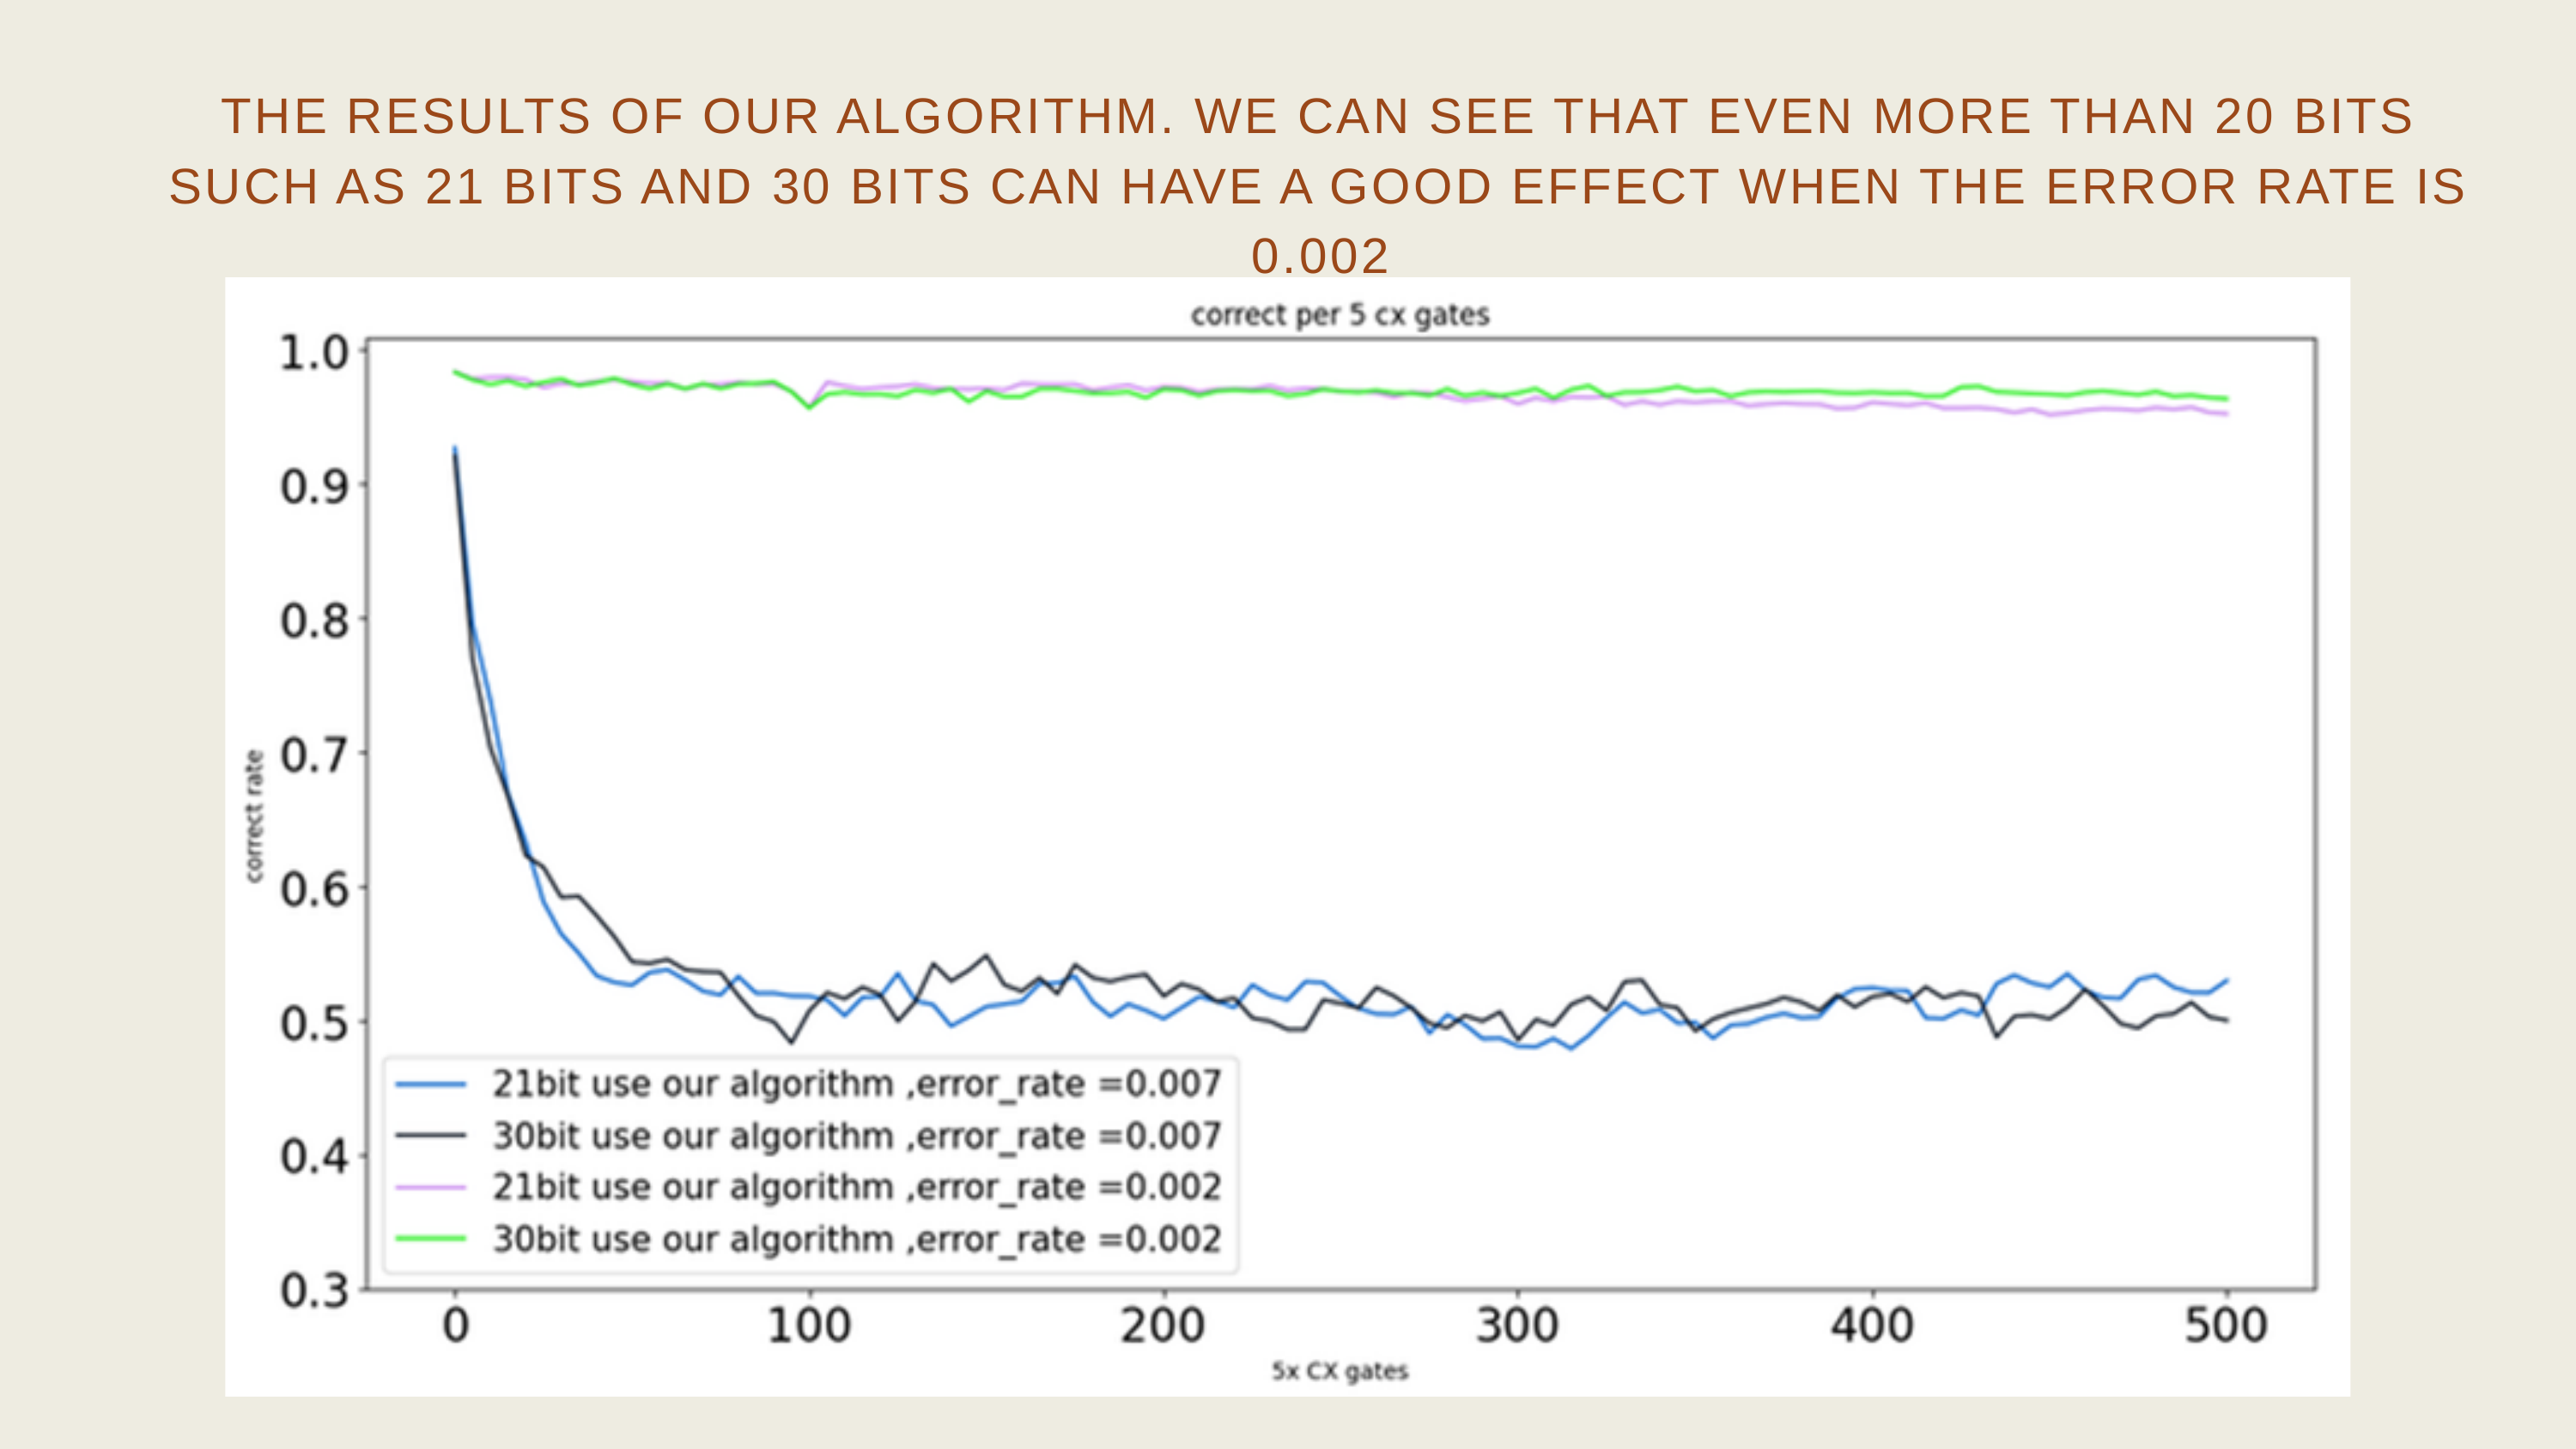

THE RESULTS OF OUR ALGORITHM. WE CAN SEE THAT EVEN MORE THAN 20 BITS SUCH AS 21 BITS AND 30 BITS CAN HAVE A GOOD EFFECT WHEN THE ERROR RATE IS 0.002